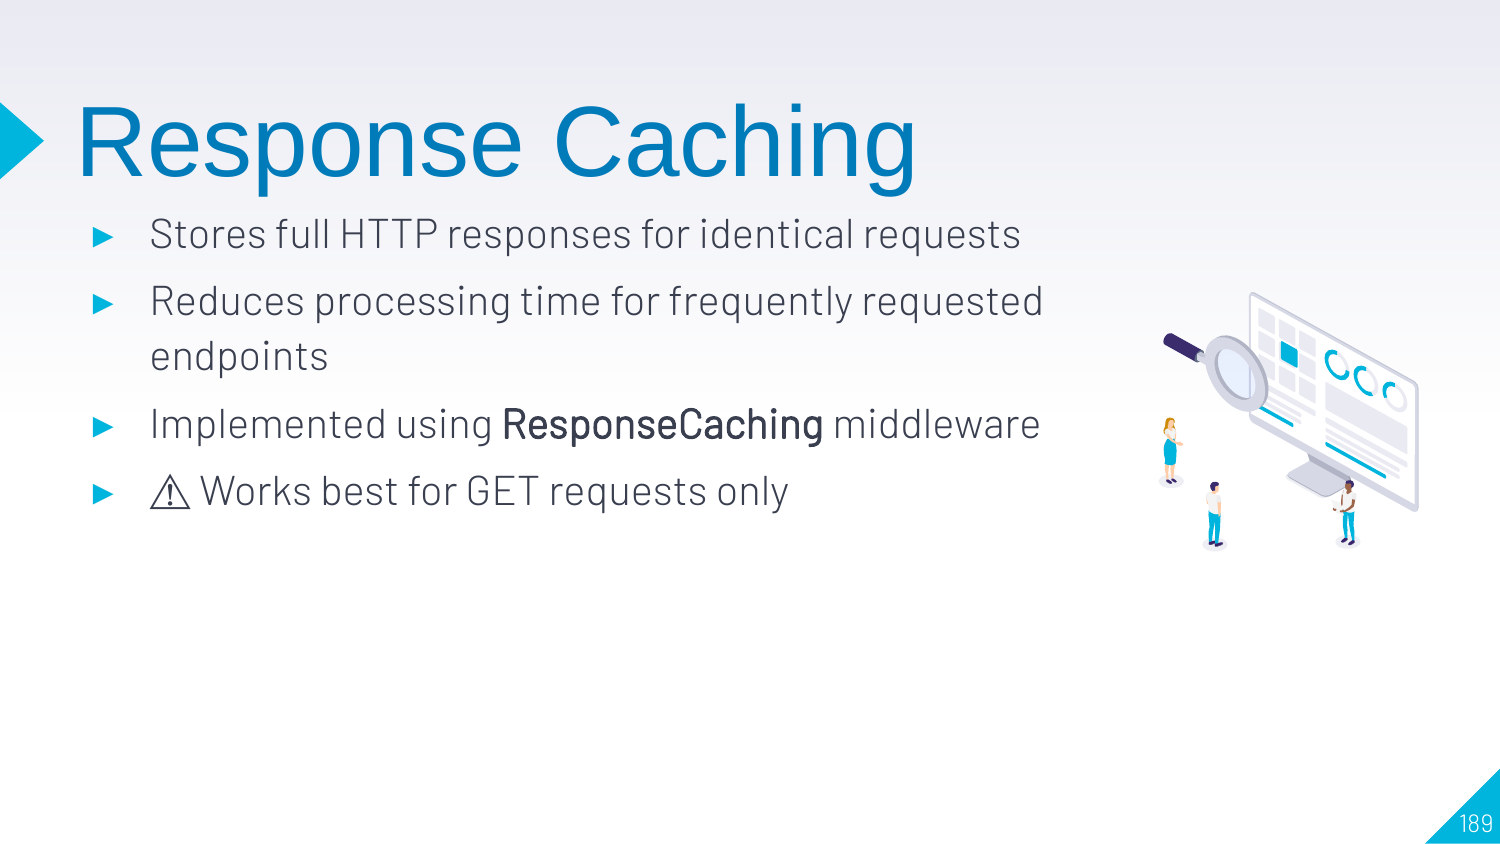

# Response Caching
Stores full HTTP responses for identical requests
Reduces processing time for frequently requested endpoints
Implemented using ResponseCaching middleware
⚠️ Works best for GET requests only

189